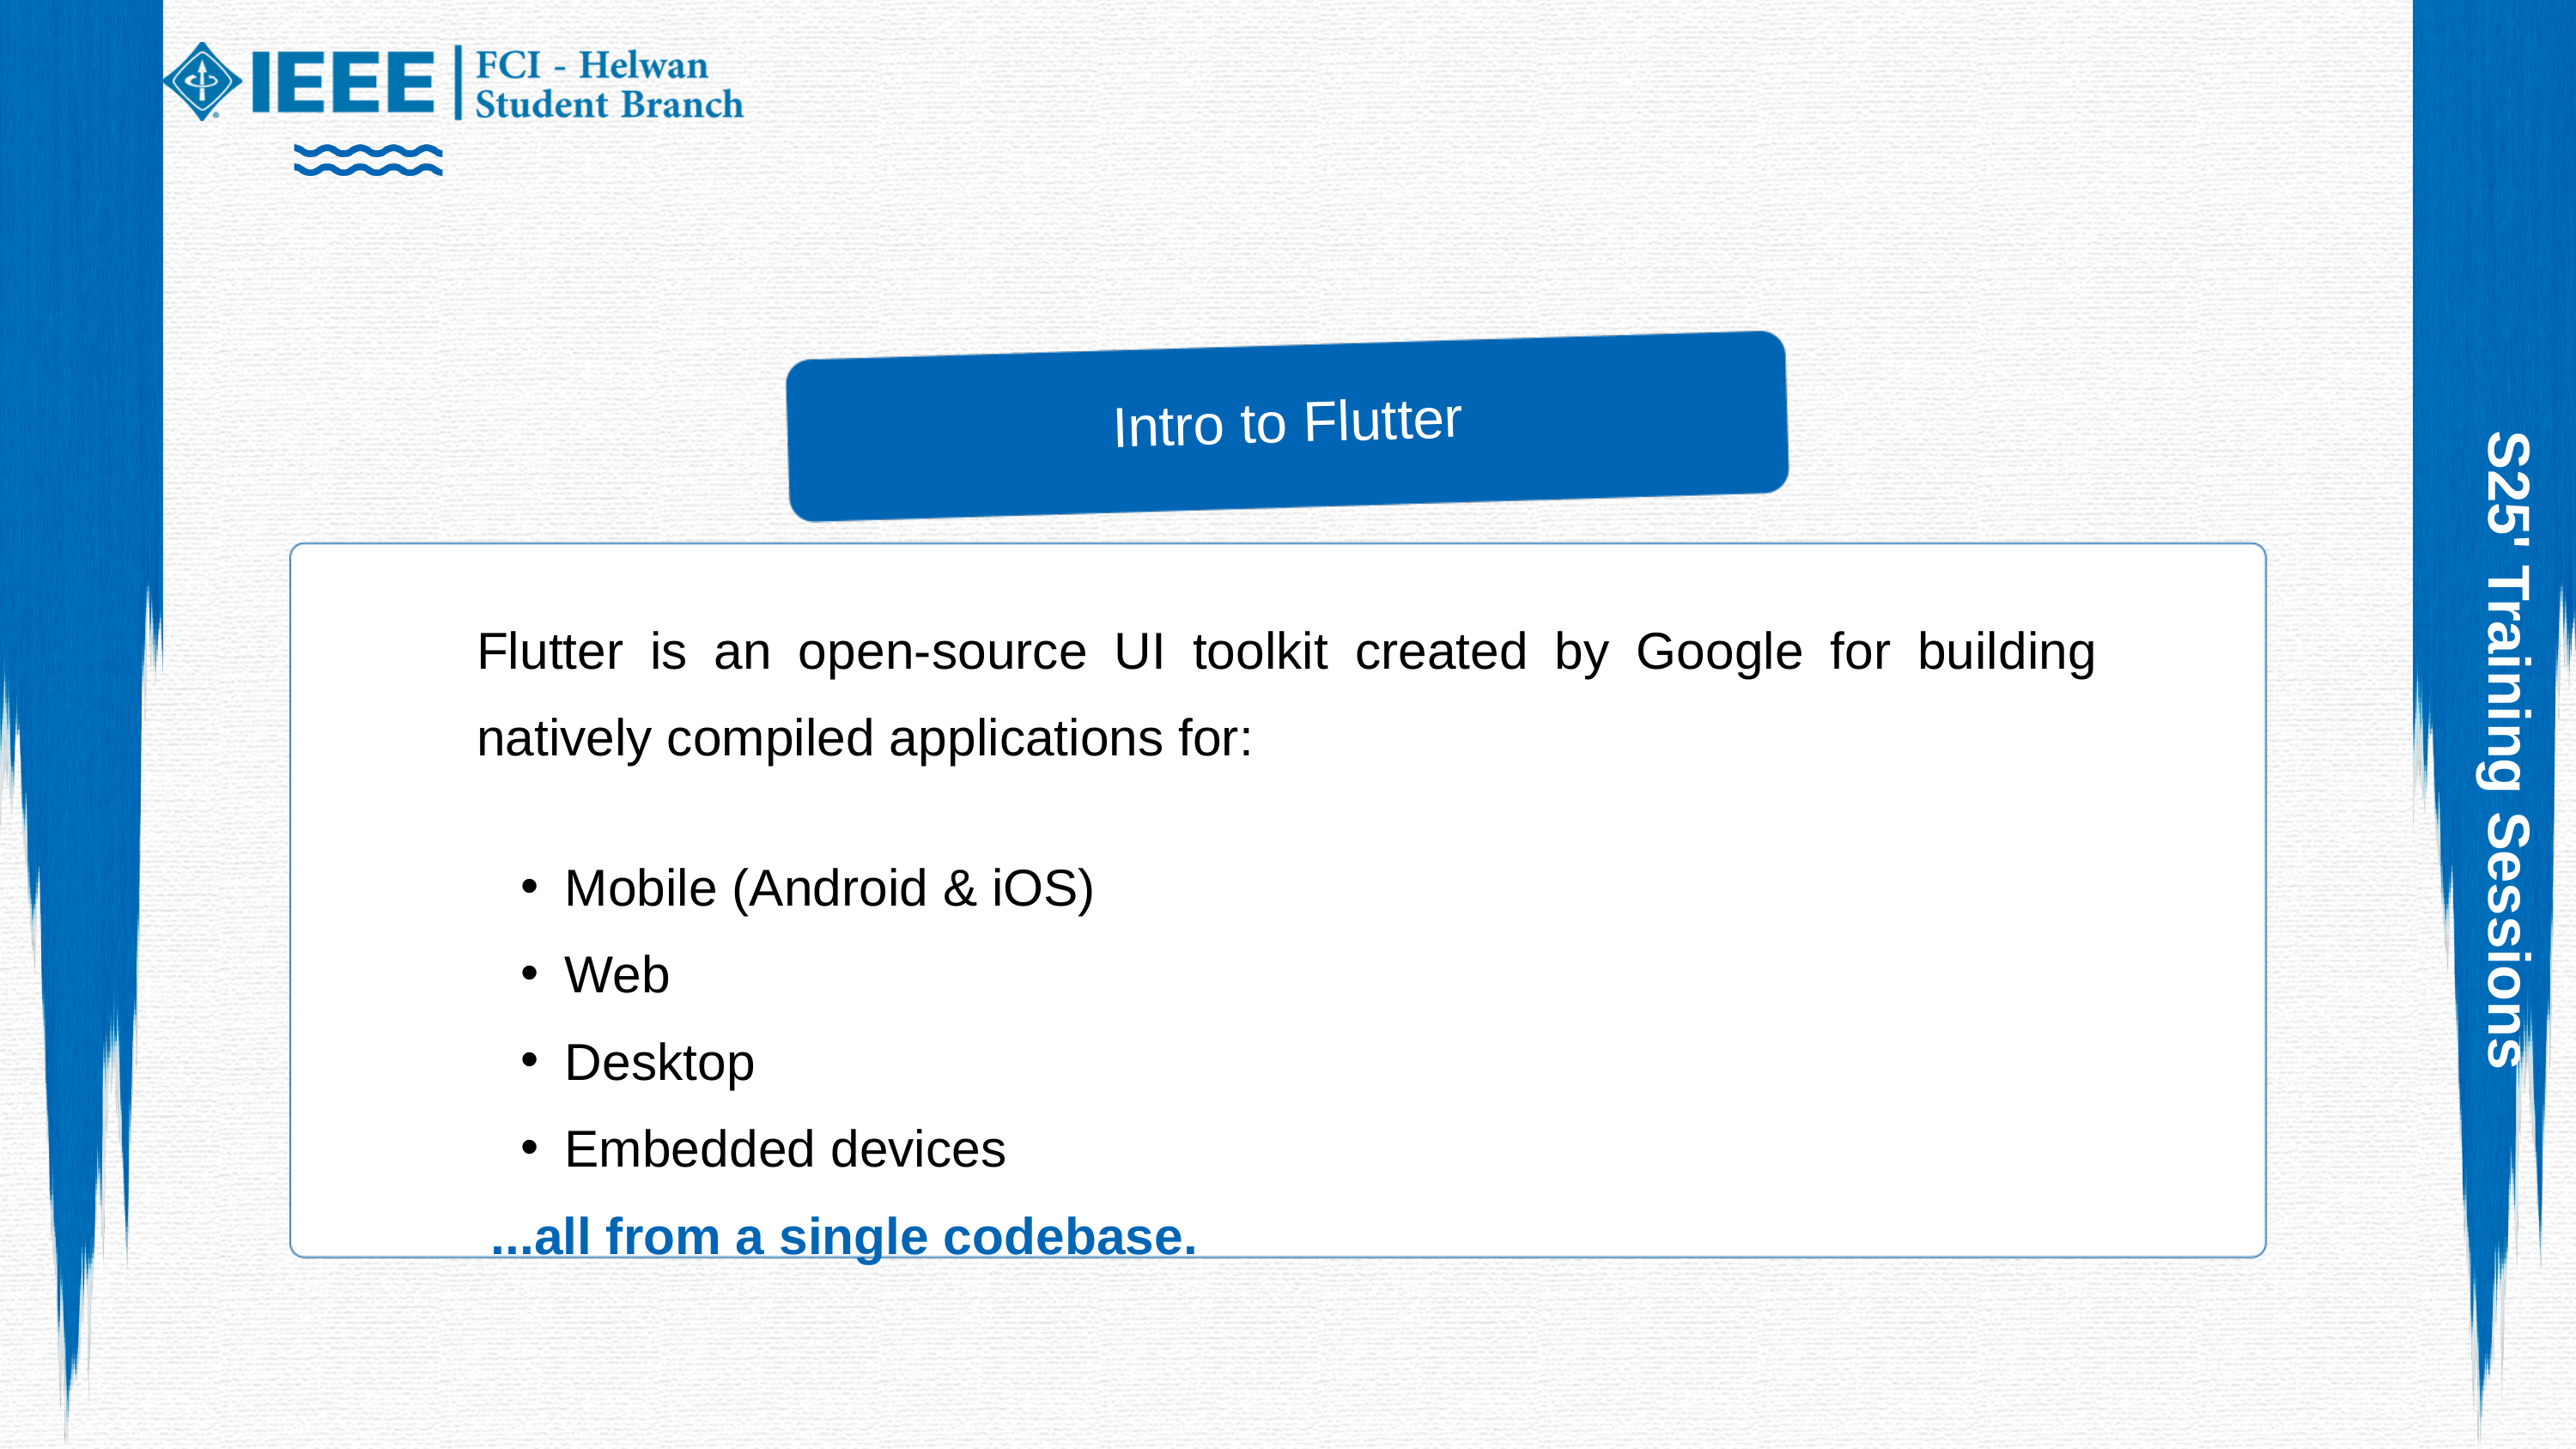

Intro to Flutter

Flutter is an open-source UI toolkit created by Google for building natively compiled applications for:

Mobile (Android & iOS)
Web
Desktop
Embedded devices
 ...all from a single codebase.

S25' Training Sessions